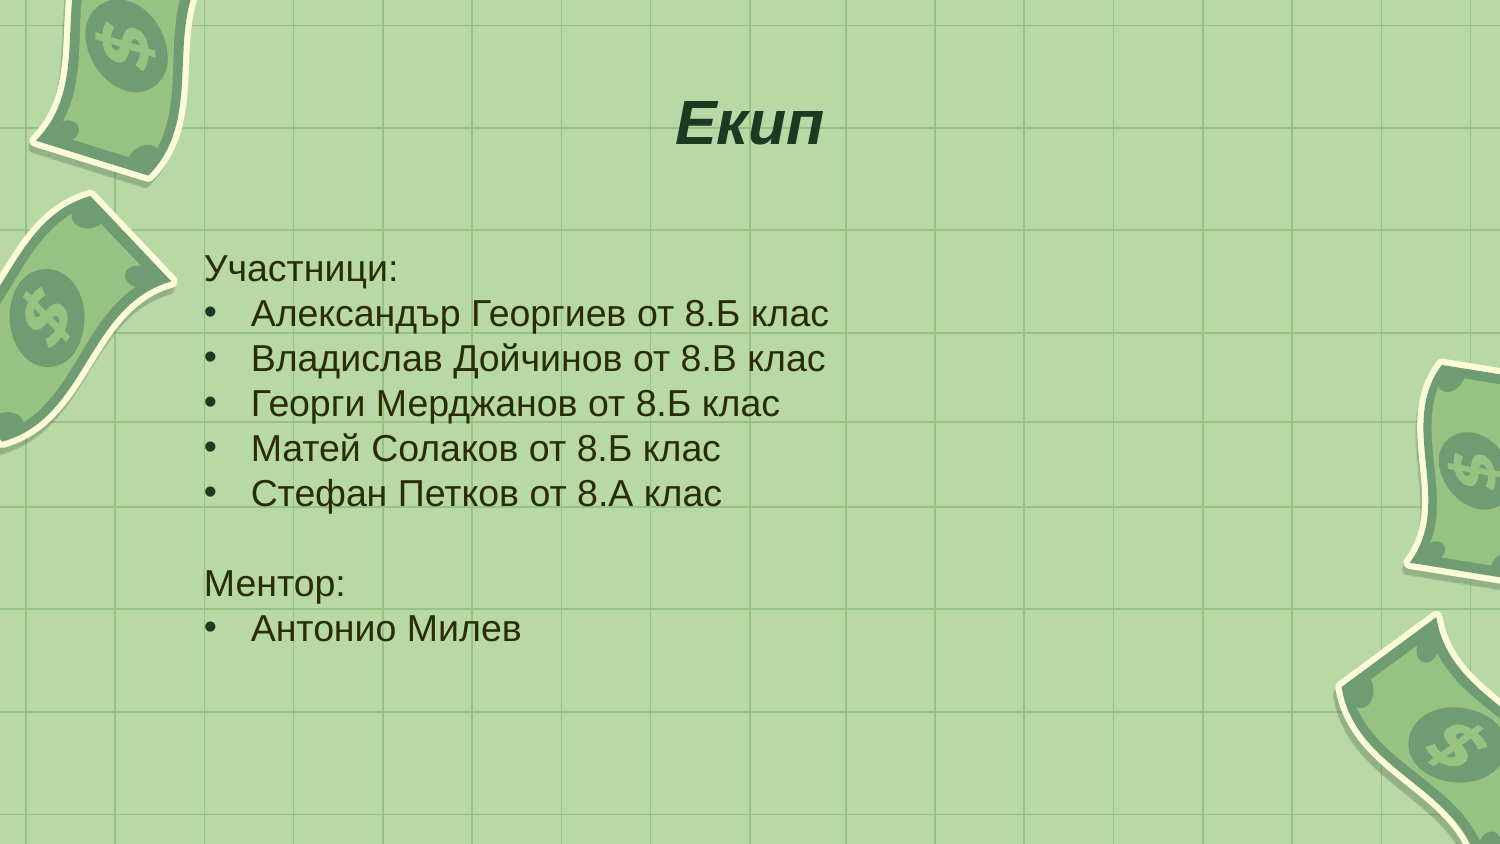

Екип

Участници:
Александър Георгиев от 8.Б клас
Владислав Дойчинов от 8.В клас
Георги Мерджанов от 8.Б клас
Матей Солаков от 8.Б клас
Стефан Петков от 8.А клас

Ментор:
Антонио Милев